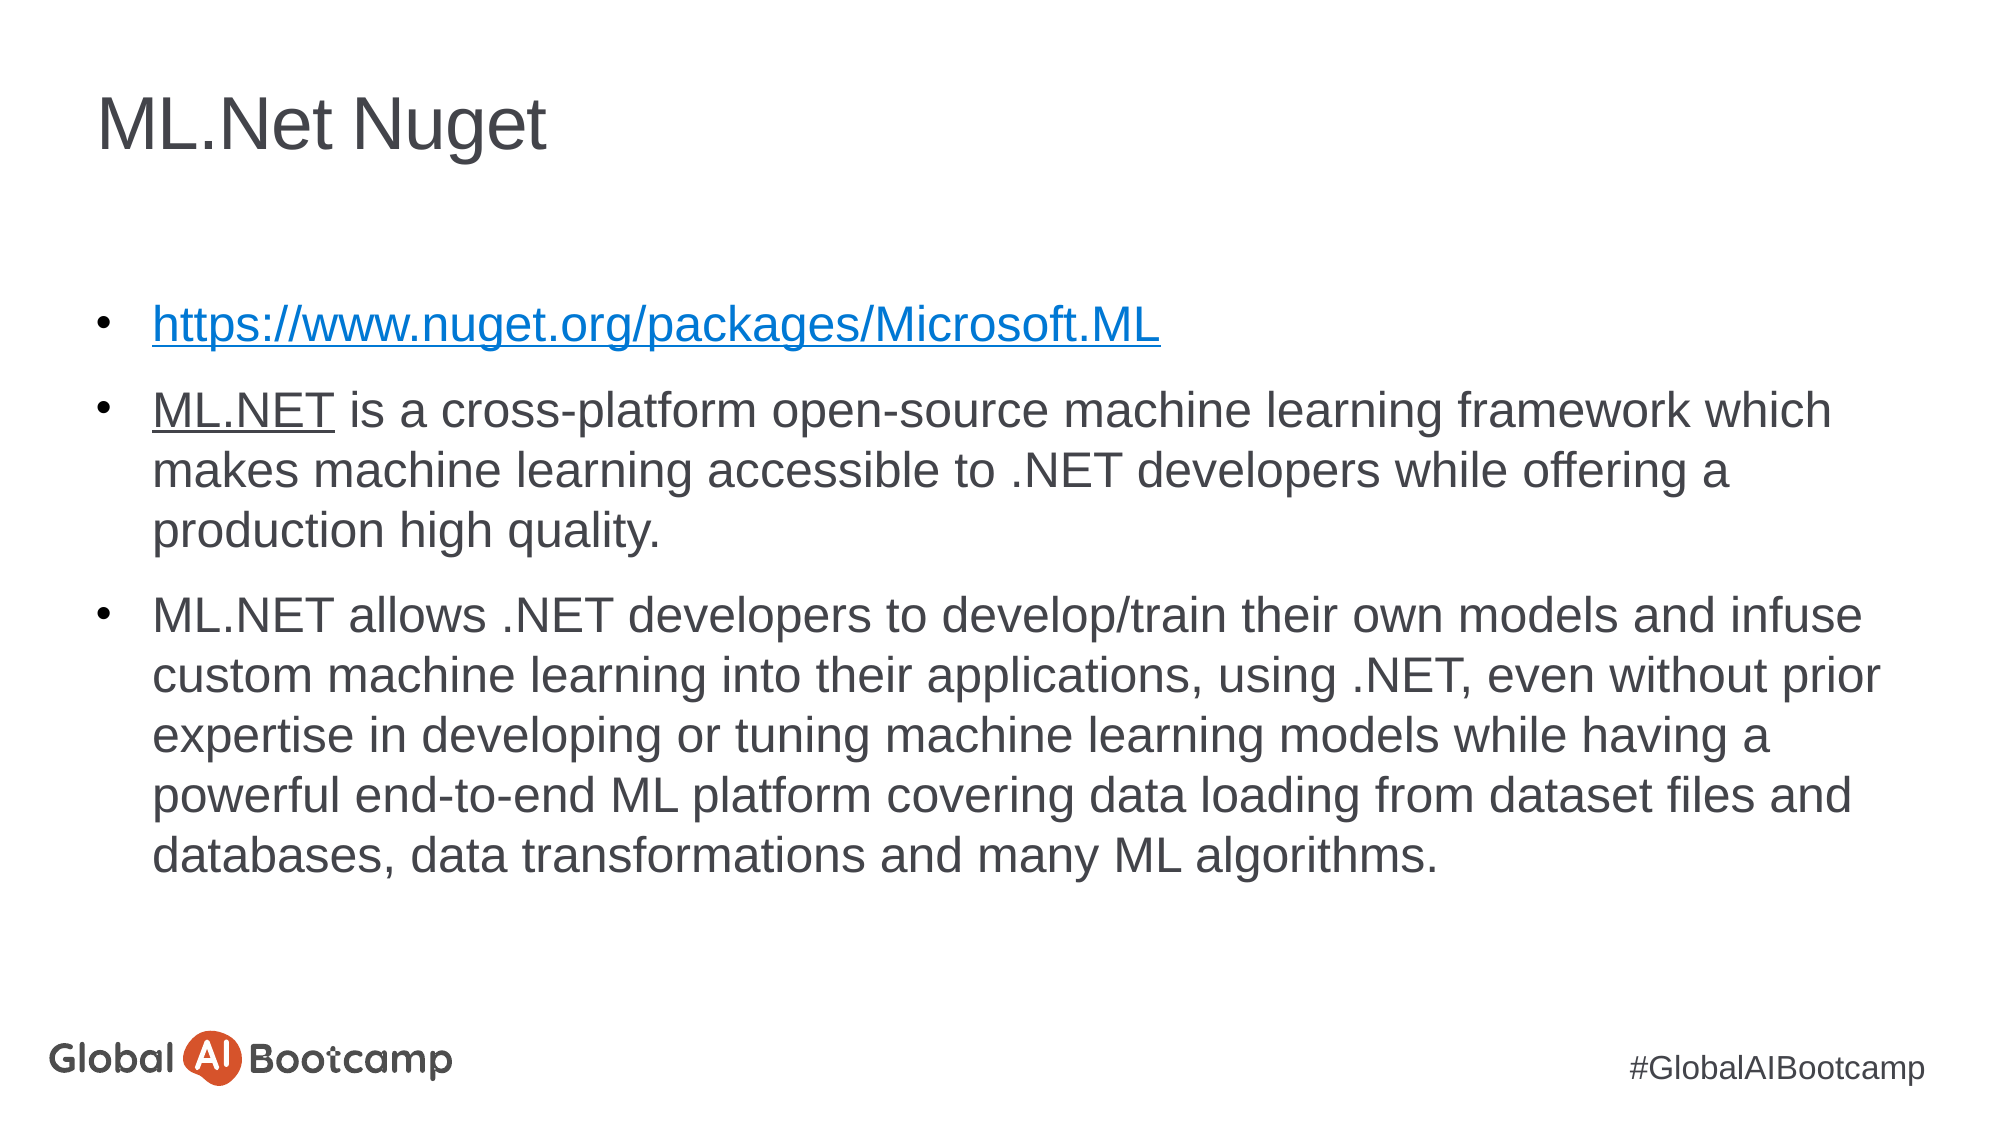

# ML.Net Nuget
https://www.nuget.org/packages/Microsoft.ML
ML.NET is a cross-platform open-source machine learning framework which makes machine learning accessible to .NET developers while offering a production high quality.
ML.NET allows .NET developers to develop/train their own models and infuse custom machine learning into their applications, using .NET, even without prior expertise in developing or tuning machine learning models while having a powerful end-to-end ML platform covering data loading from dataset files and databases, data transformations and many ML algorithms.